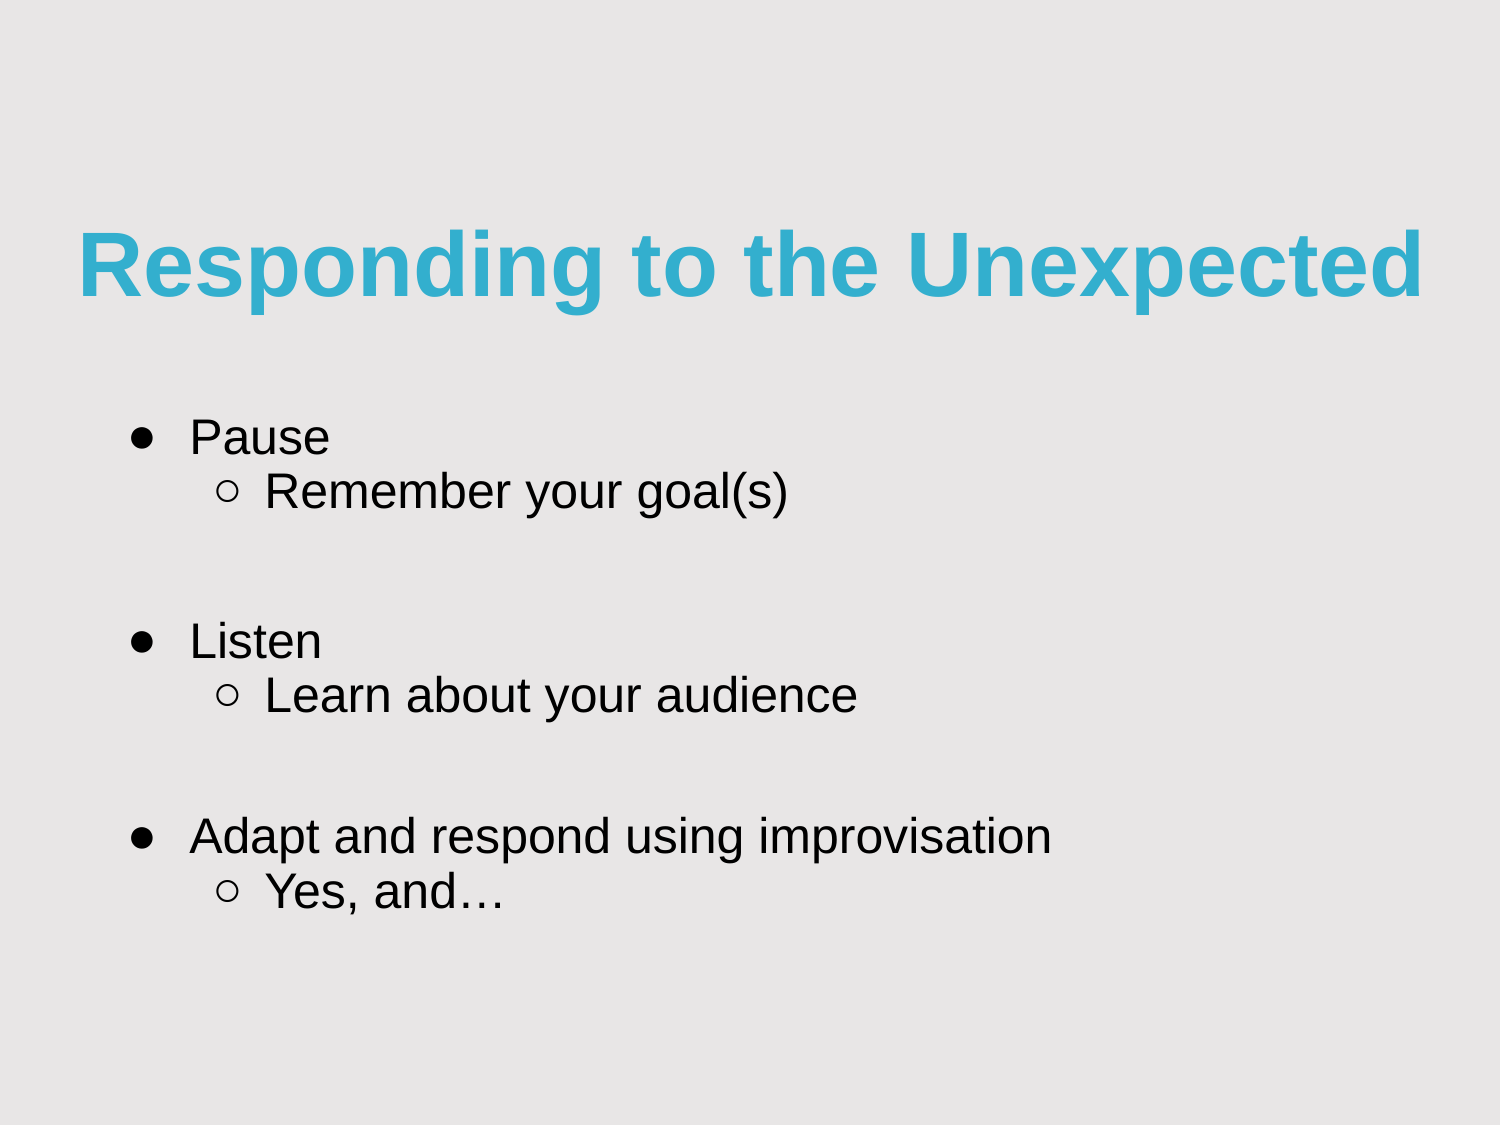

# Responding to the Unexpected
Pause
Remember your goal(s)

Listen
Learn about your audience

Adapt and respond using improvisation
Yes, and…